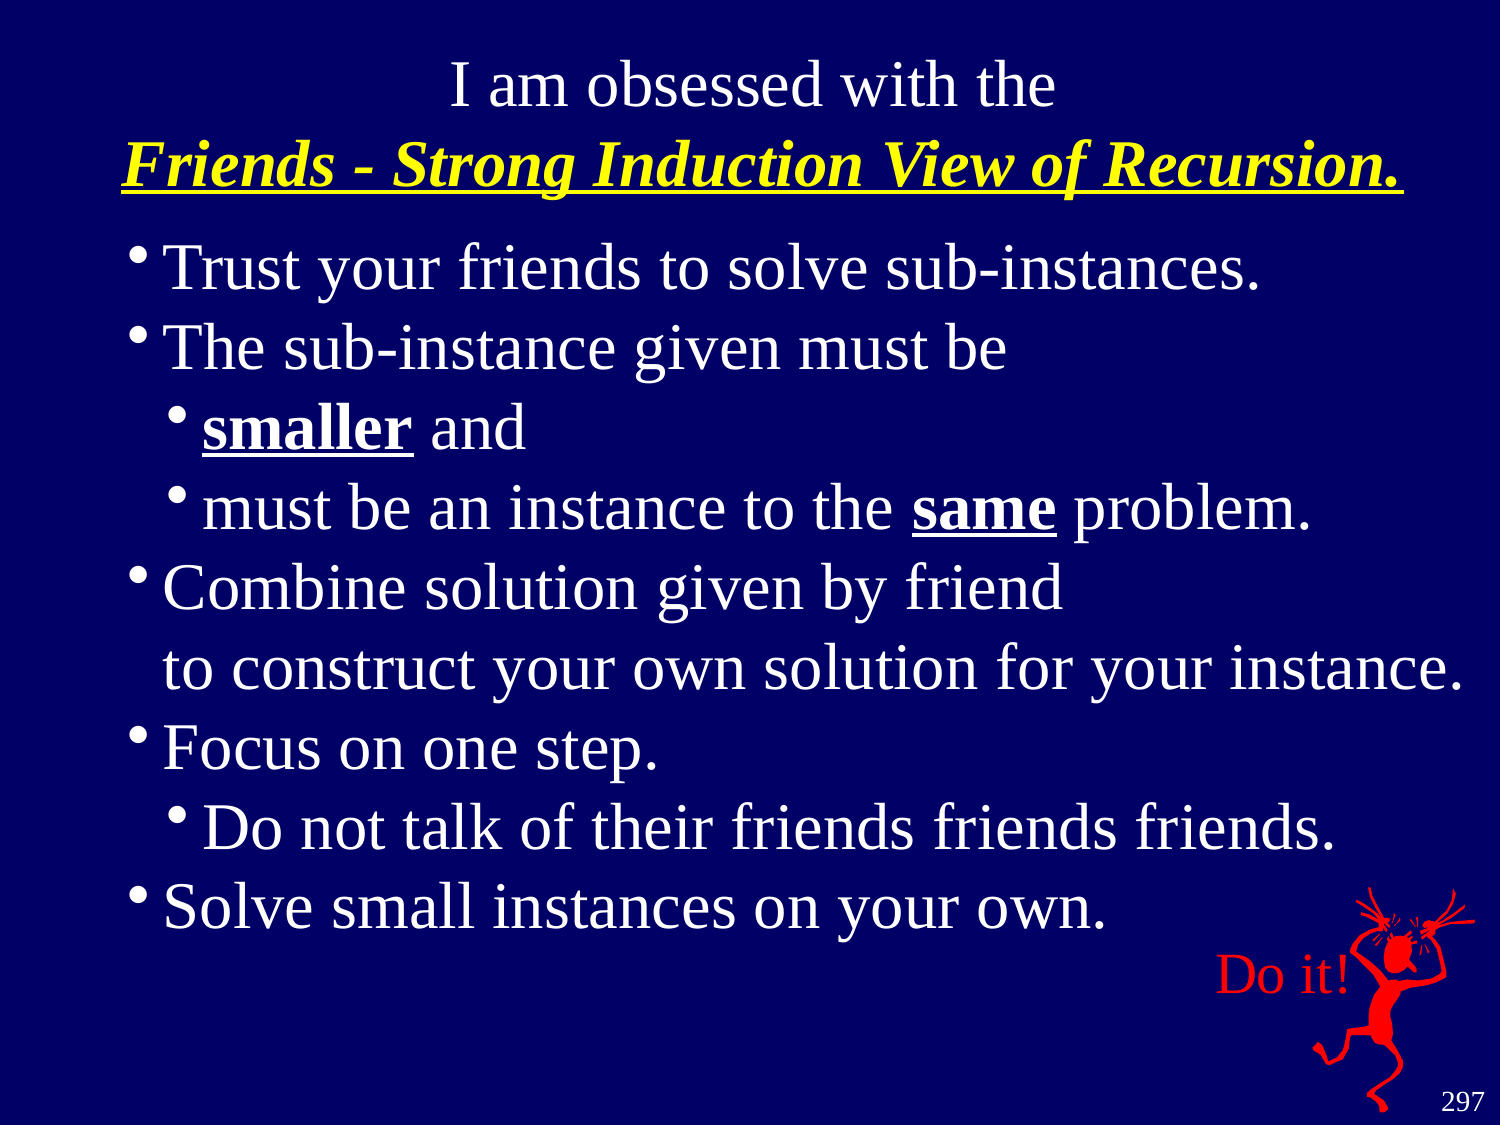

I am obsessed with the
Friends - Strong Induction View of Recursion.
Trust your friends to solve sub-instances.
The sub-instance given must be
smaller and
must be an instance to the same problem.
Combine solution given by friend
to construct your own solution for your instance.
Focus on one step.
Do not talk of their friends friends friends.
Solve small instances on your own.

Do it!